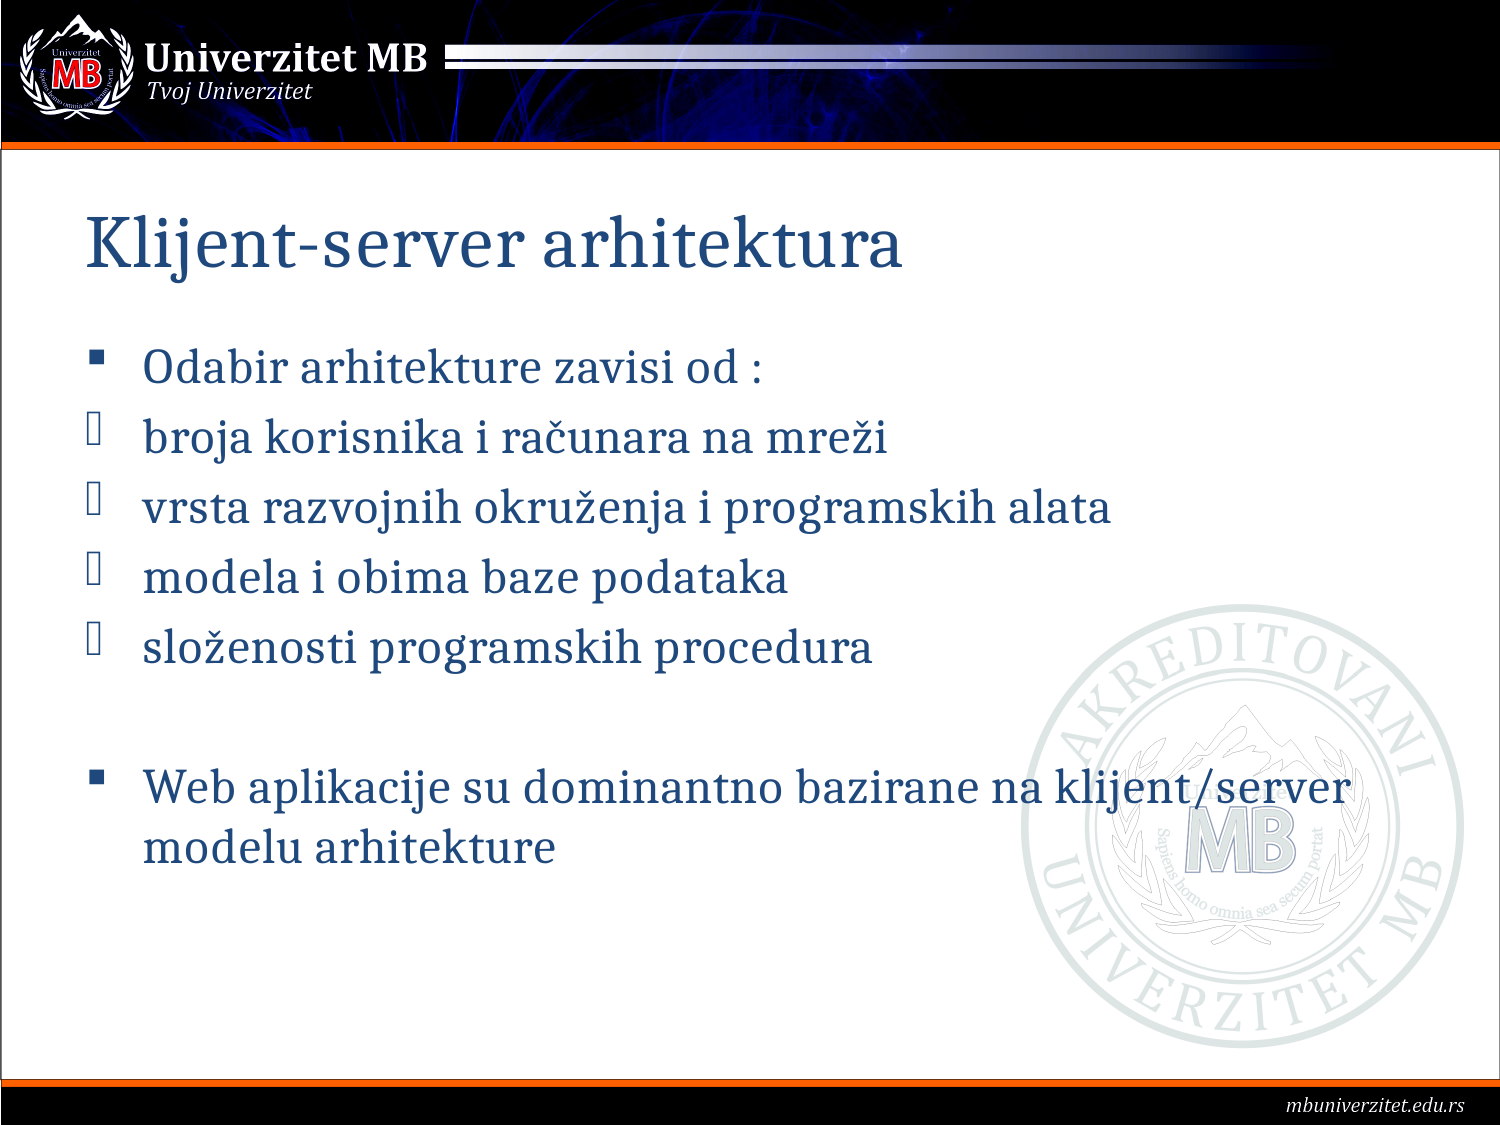

# Klijent-server arhitektura
Odabir arhitekture zavisi od :
broja korisnika i računara na mreži
vrsta razvojnih okruženja i programskih alata
modela i obima baze podataka
složenosti programskih procedura

Web aplikacije su dominantno bazirane na klijent/server modelu arhitekture